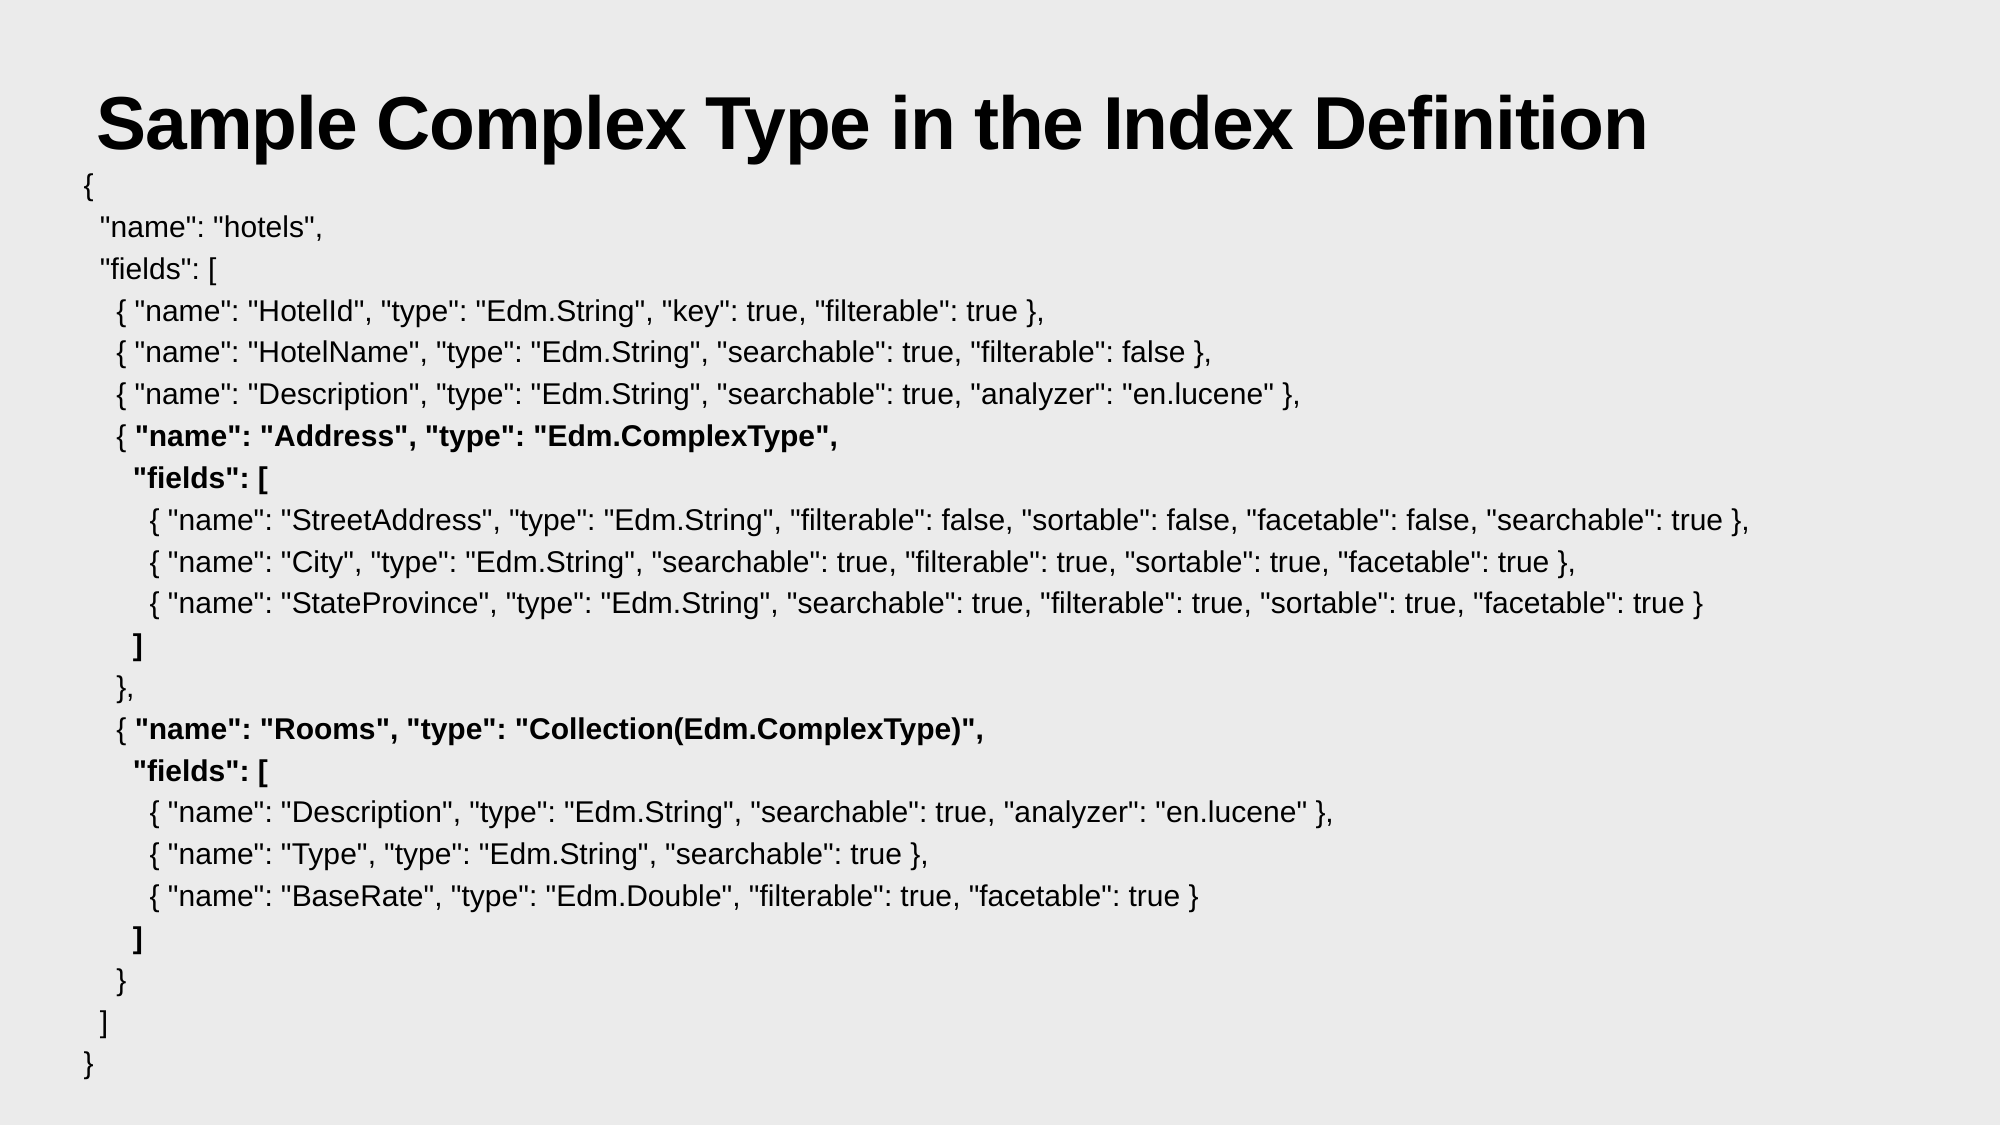

# Sample Complex Type in the Index Definition
{
  "name": "hotels",
  "fields": [
    { "name": "HotelId", "type": "Edm.String", "key": true, "filterable": true },
    { "name": "HotelName", "type": "Edm.String", "searchable": true, "filterable": false },
    { "name": "Description", "type": "Edm.String", "searchable": true, "analyzer": "en.lucene" },
    { "name": "Address", "type": "Edm.ComplexType",
      "fields": [
        { "name": "StreetAddress", "type": "Edm.String", "filterable": false, "sortable": false, "facetable": false, "searchable": true },
        { "name": "City", "type": "Edm.String", "searchable": true, "filterable": true, "sortable": true, "facetable": true },
        { "name": "StateProvince", "type": "Edm.String", "searchable": true, "filterable": true, "sortable": true, "facetable": true }
      ]
    },
    { "name": "Rooms", "type": "Collection(Edm.ComplexType)",
      "fields": [
        { "name": "Description", "type": "Edm.String", "searchable": true, "analyzer": "en.lucene" },
        { "name": "Type", "type": "Edm.String", "searchable": true },
        { "name": "BaseRate", "type": "Edm.Double", "filterable": true, "facetable": true }
      ]
    }
  ]
}